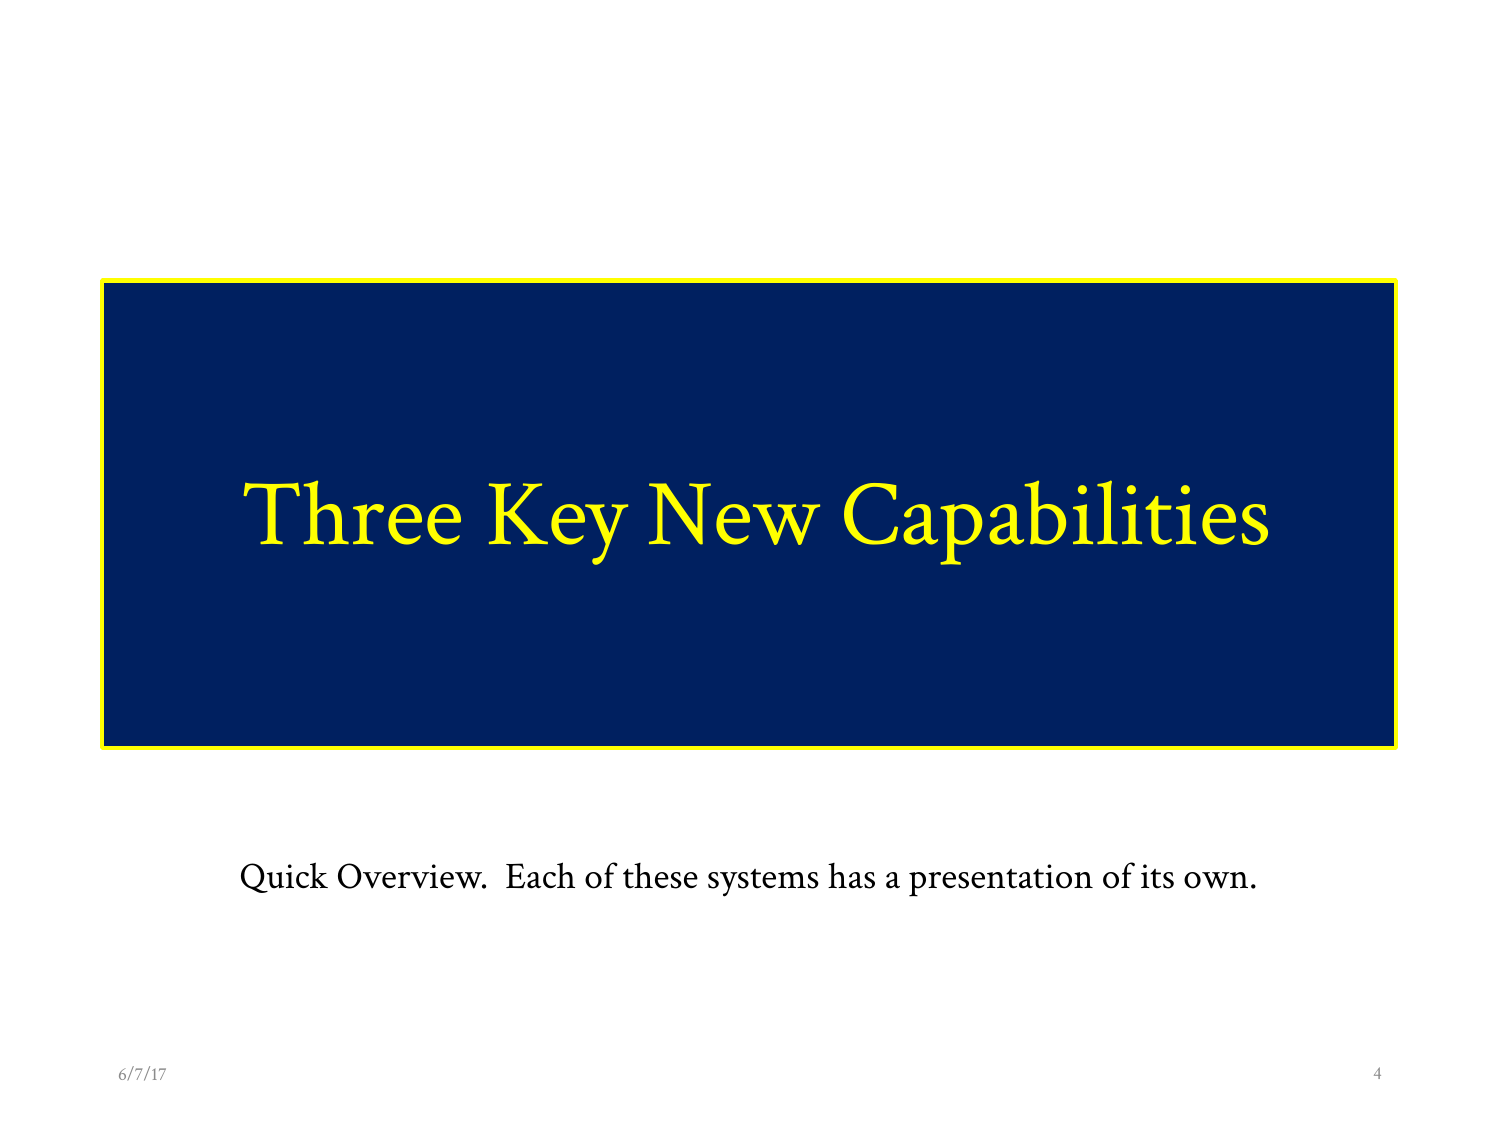

# Three Key New Capabilities
Quick Overview.  Each of these systems has a presentation of its own.
6/7/17
4